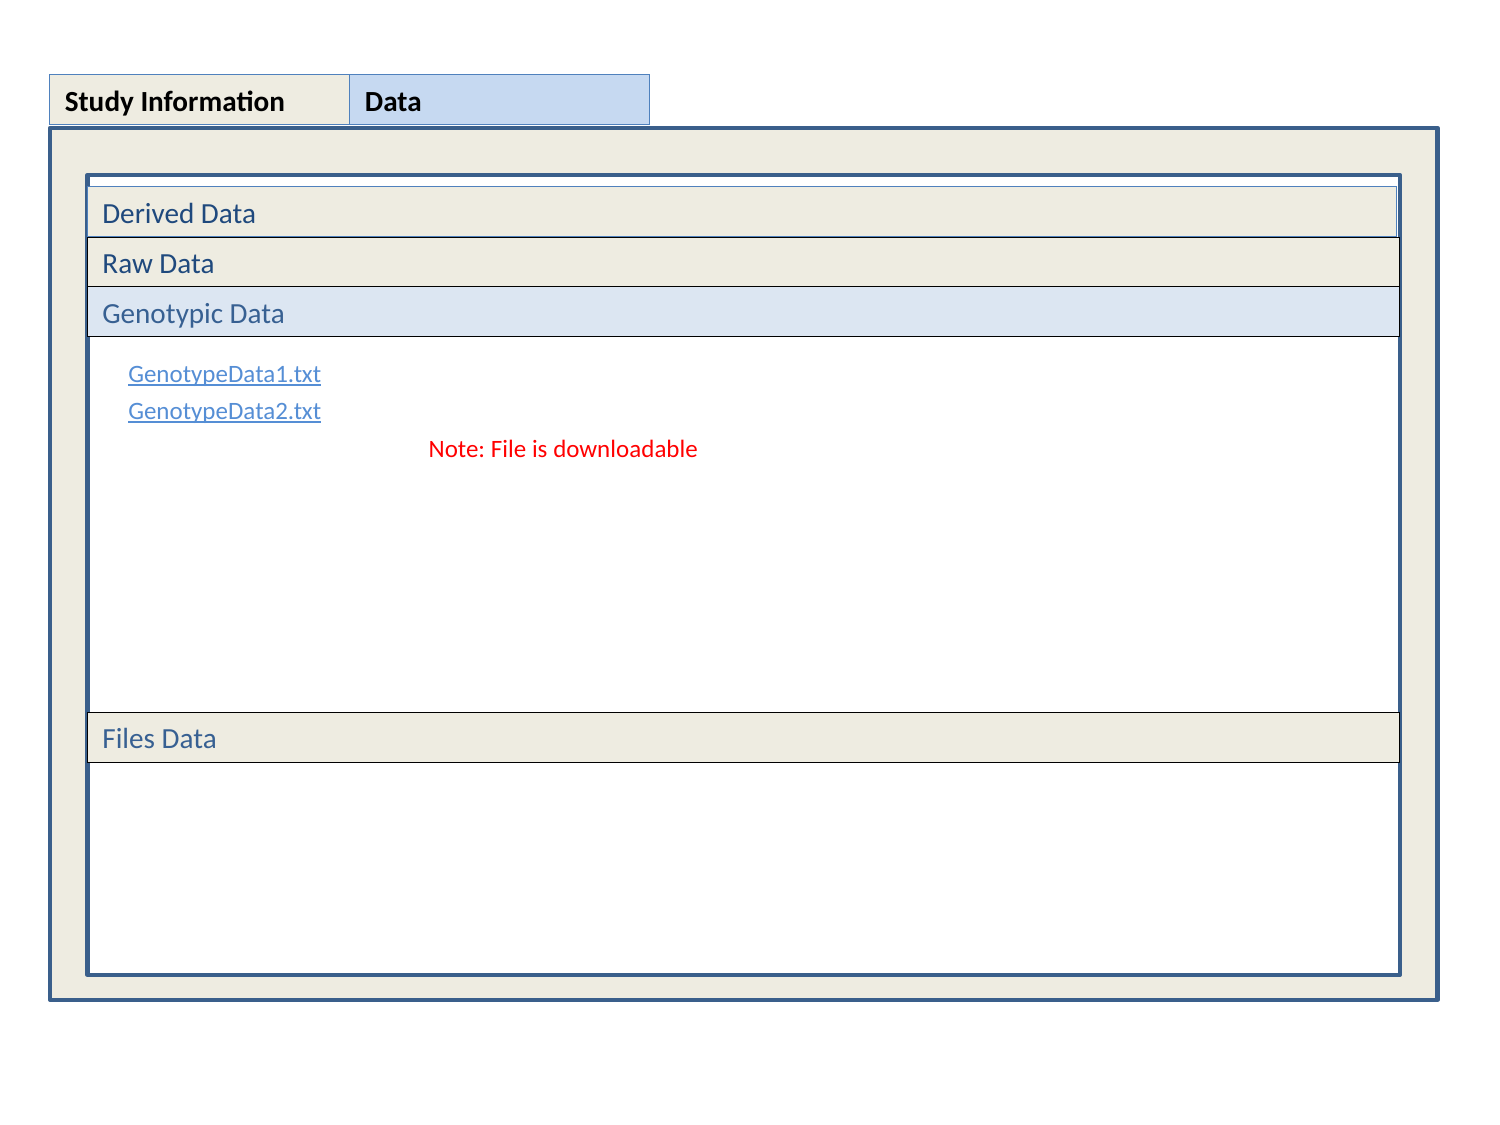

Study Information
Data

D
Derived Data
Raw Data
Genotypic Data
GenotypeData1.txt
GenotypeData2.txt
Note: File is downloadable
Files Data